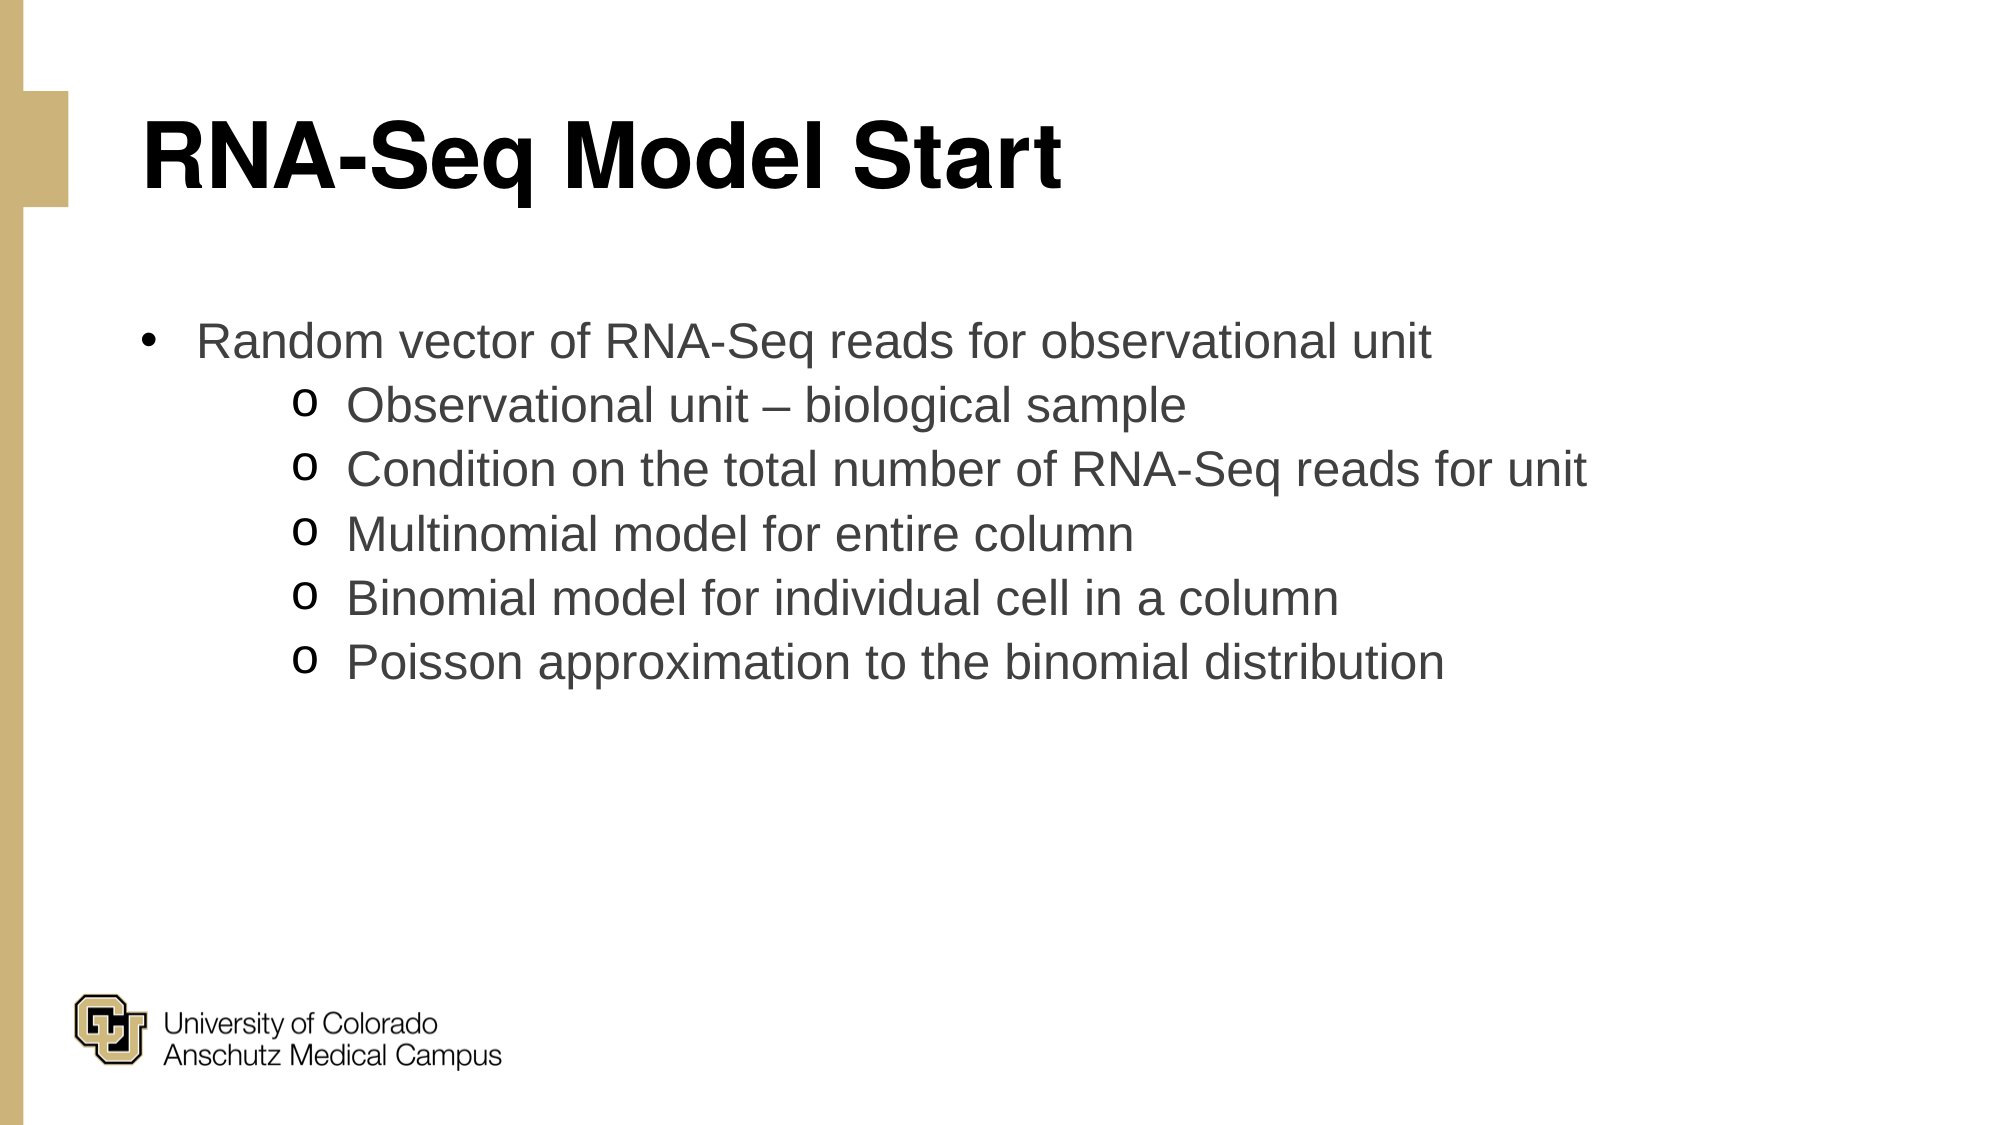

# RNA-Seq Model Start
Random vector of RNA-Seq reads for observational unit
Observational unit – biological sample
Condition on the total number of RNA-Seq reads for unit
Multinomial model for entire column
Binomial model for individual cell in a column
Poisson approximation to the binomial distribution